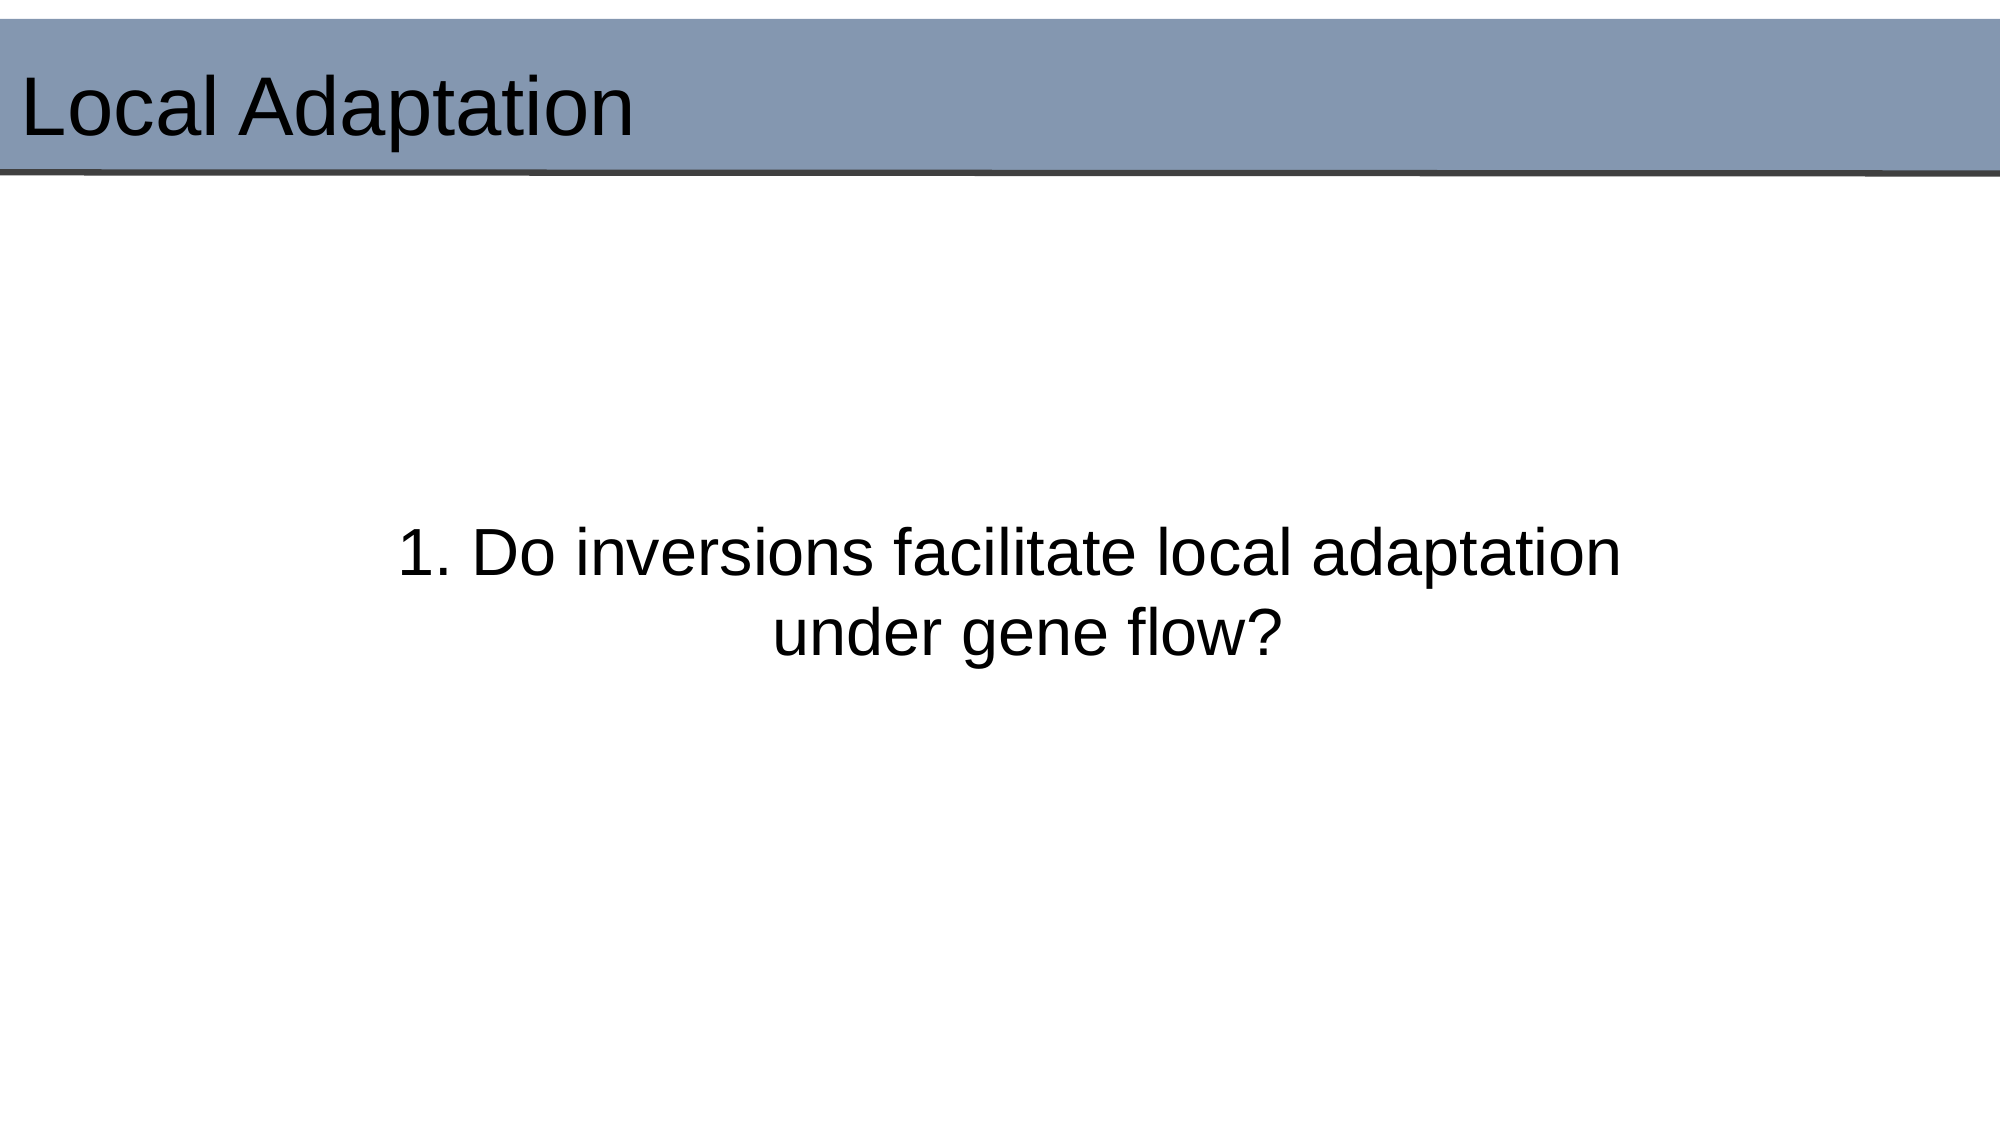

Local Adaptation

 Do inversions facilitate local adaptation under gene flow?